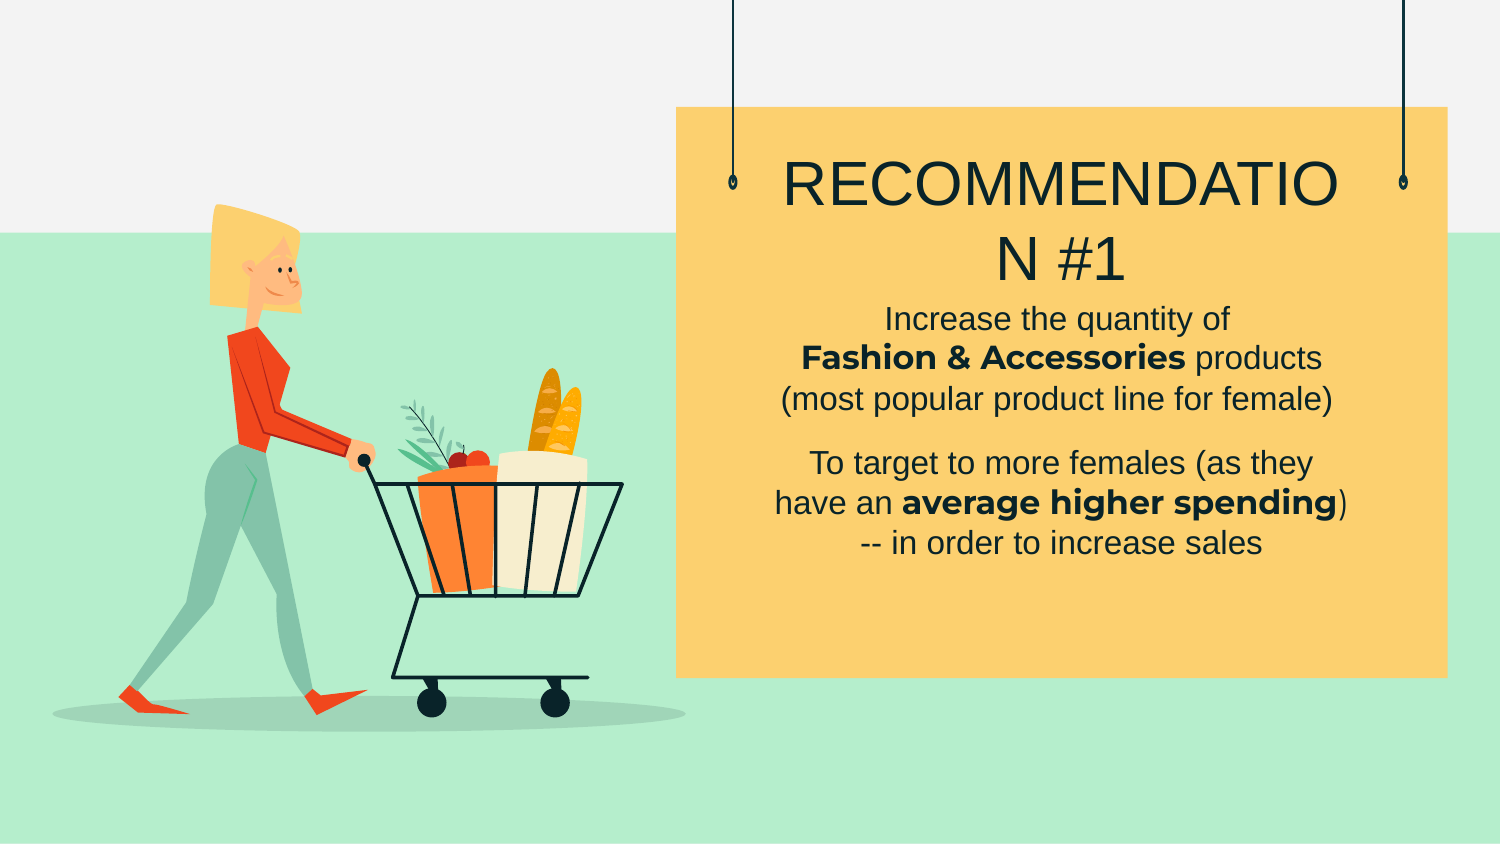

# RECOMMENDATION #1

Increase the quantity of
Fashion & Accessories products (most popular product line for female)

To target to more females (as they have an average higher spending) -- in order to increase sales